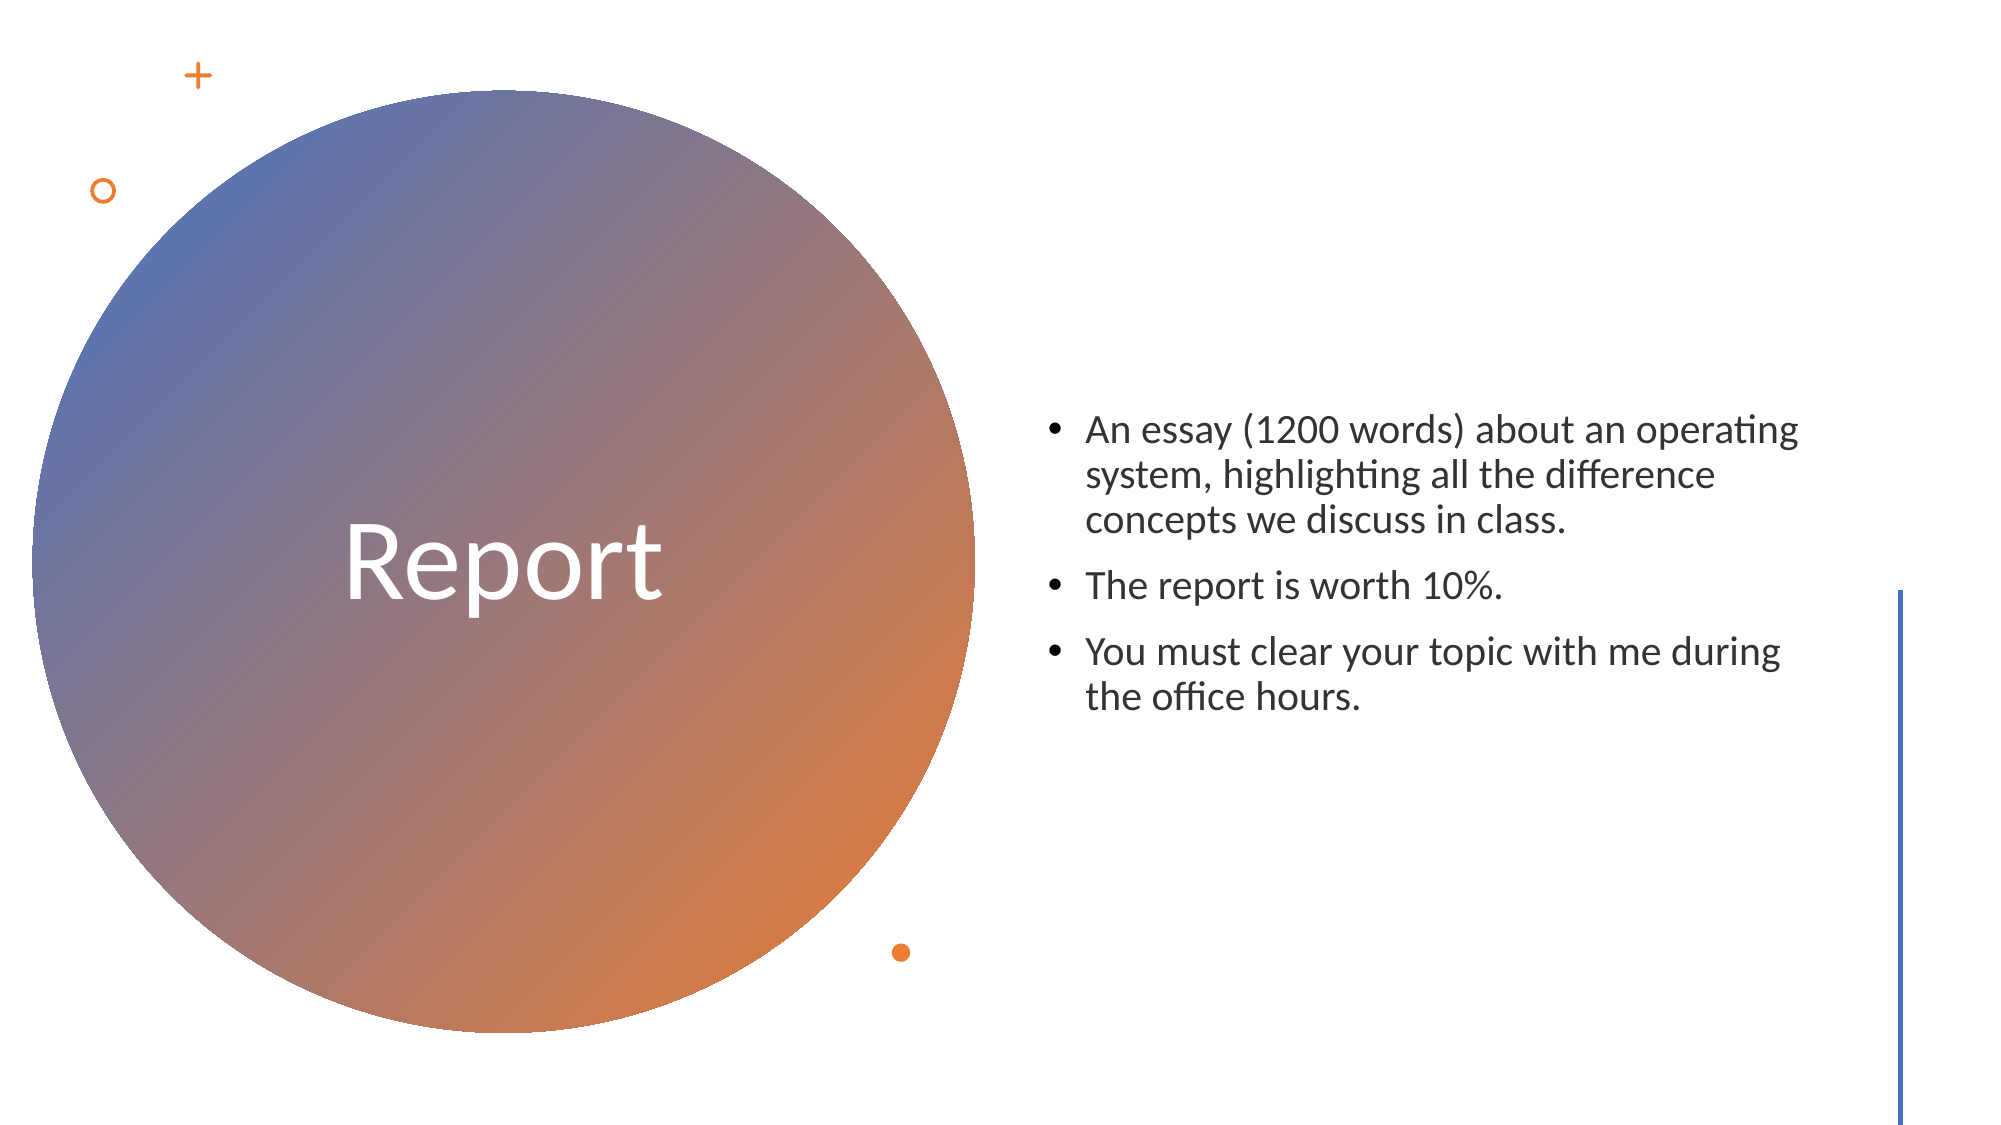

An essay (1200 words) about an operating system, highlighting all the difference concepts we discuss in class.
The report is worth 10%.
You must clear your topic with me during the office hours.

# Report